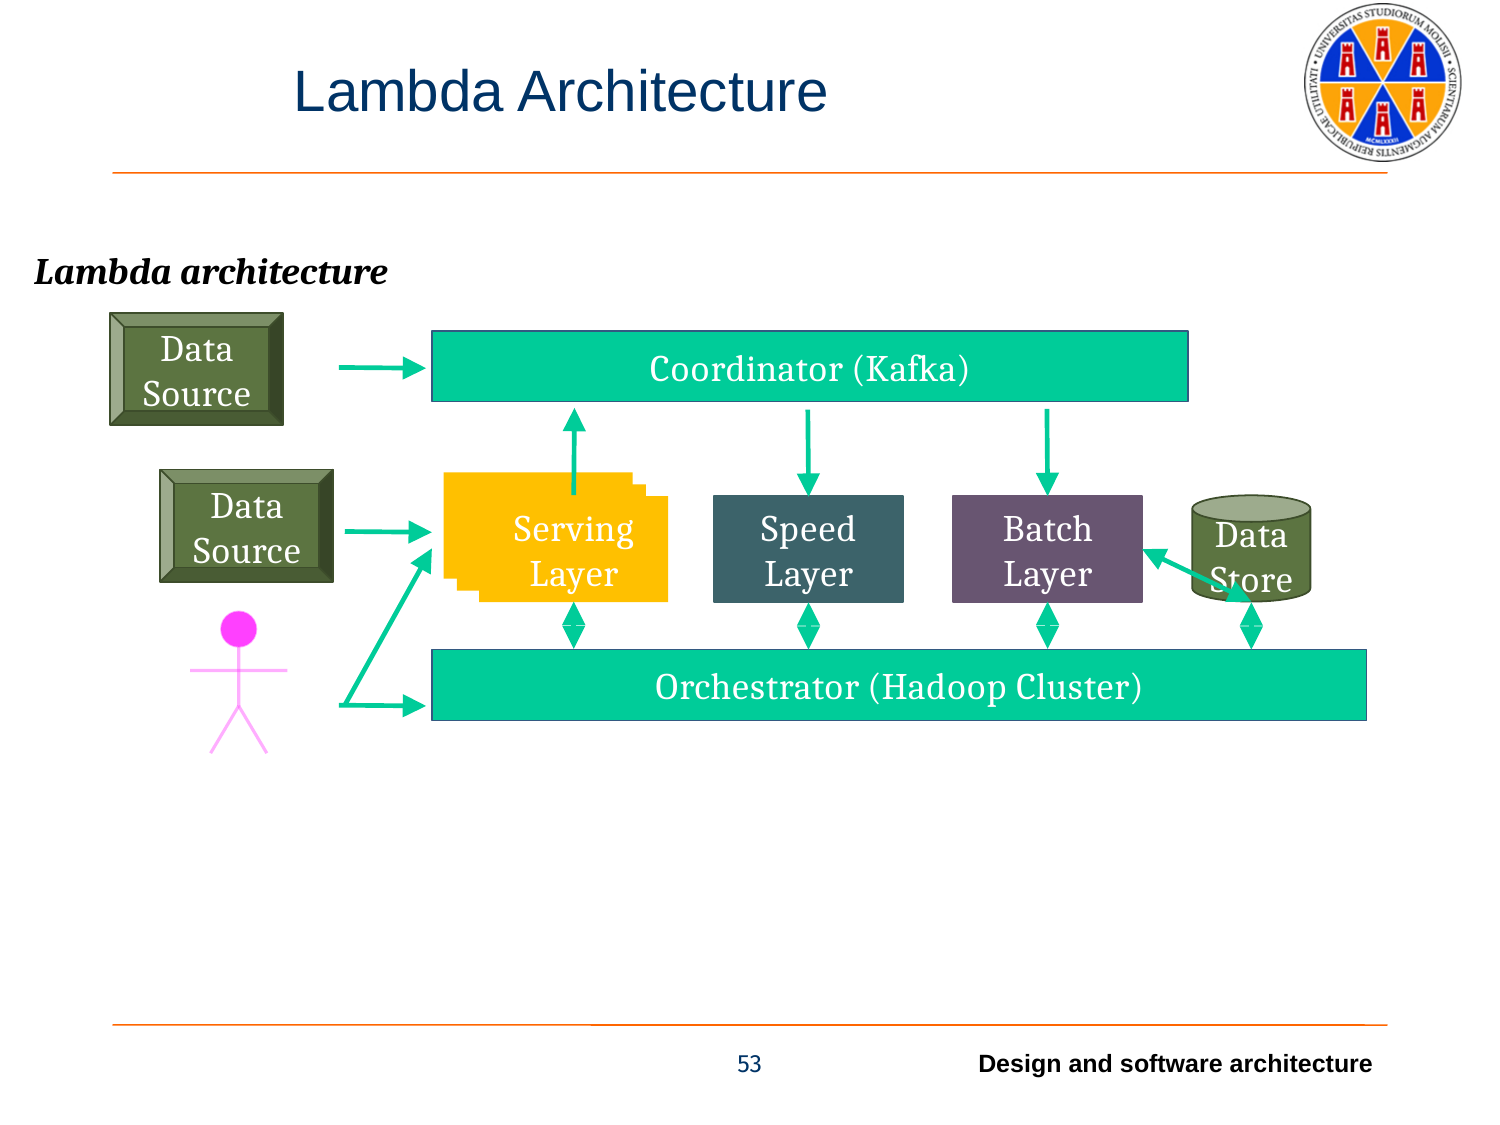

# Lambda Architecture
Lambda architecture
Data Source
Coordinator (Kafka)
Data Source
Serving Layer
Serving Layer
Data Store
Serving Layer
Speed Layer
Batch Layer

Orchestrator (Hadoop Cluster)

53
Design and software architecture